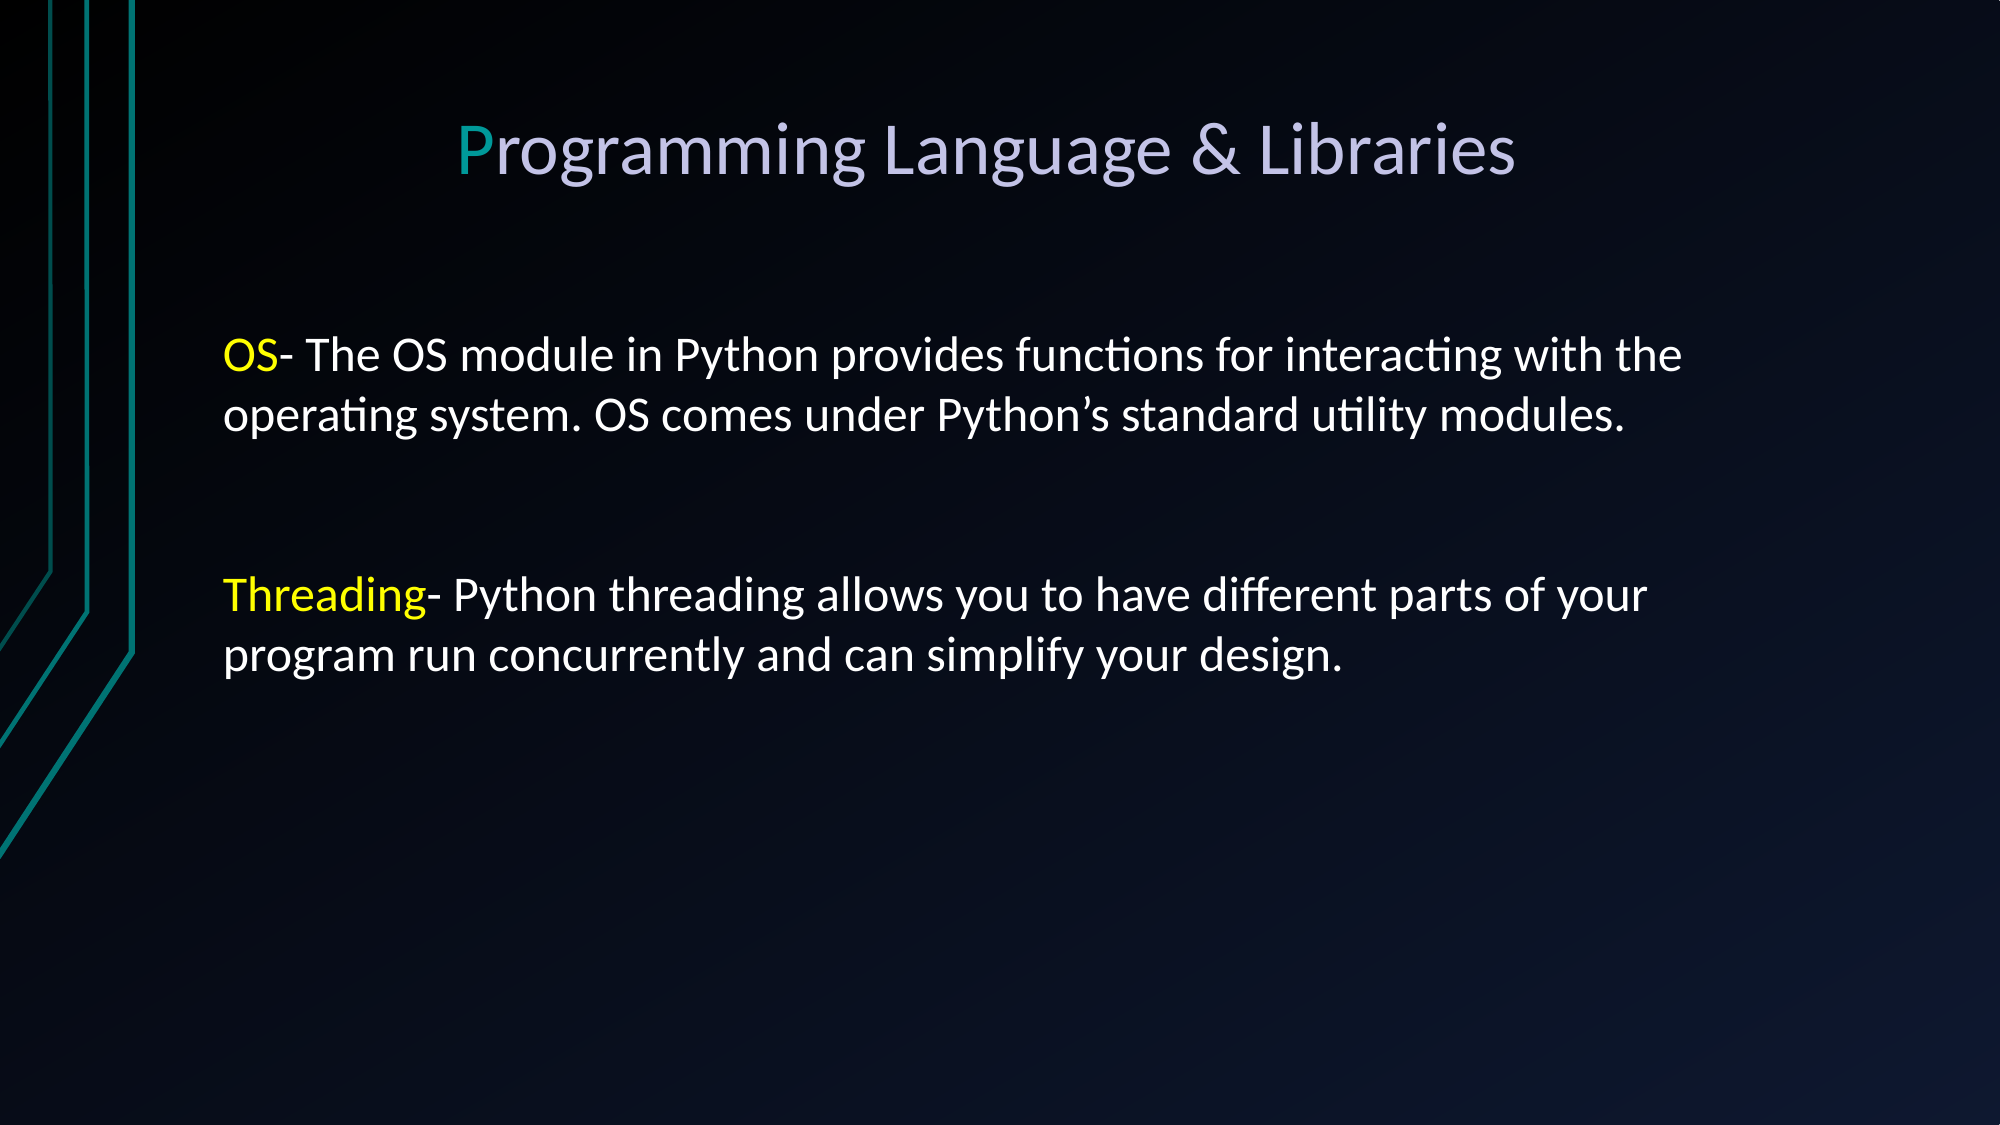

Programming Language & Libraries
OS- The OS module in Python provides functions for interacting with the operating system. OS comes under Python’s standard utility modules.

Threading- Python threading allows you to have different parts of your program run concurrently and can simplify your design.